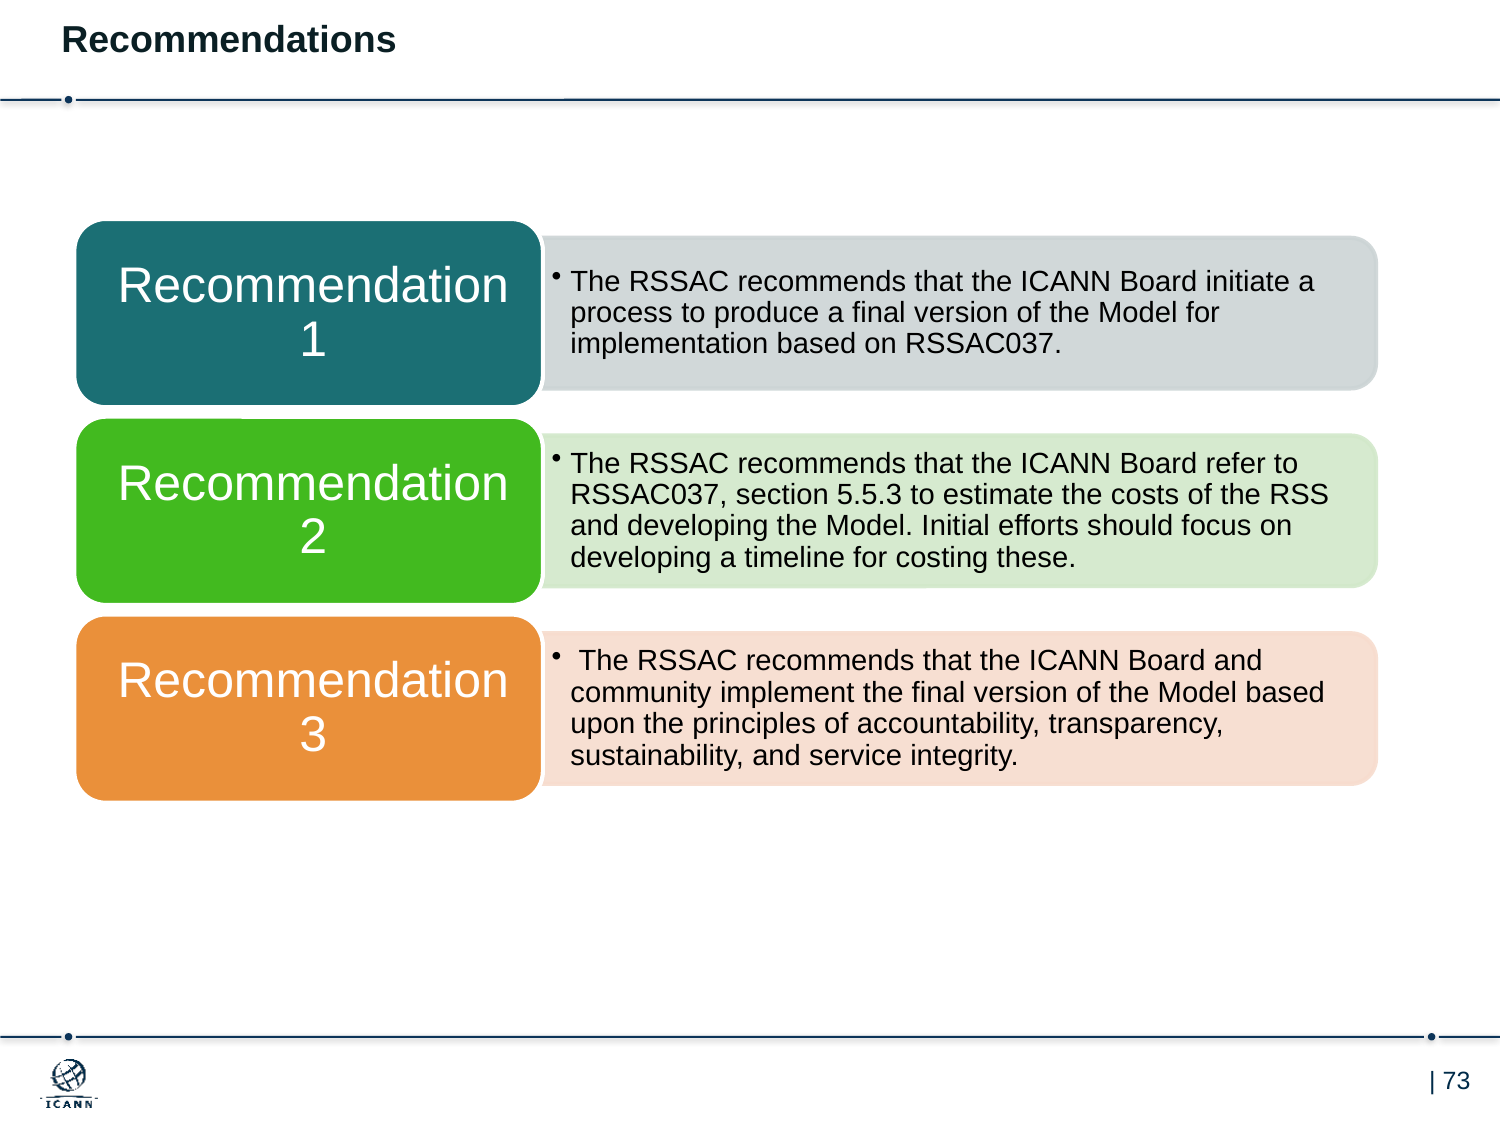

Recommendations
The RSSAC recommends that the ICANN Board initiate a process to produce a final version of the Model for implementation based on RSSAC037.
Recommendation 1
The RSSAC recommends that the ICANN Board refer to RSSAC037, section 5.5.3 to estimate the costs of the RSS and developing the Model. Initial efforts should focus on developing a timeline for costing these.
Recommendation 2
 The RSSAC recommends that the ICANN Board and community implement the final version of the Model based upon the principles of accountability, transparency, sustainability, and service integrity.
Recommendation 3